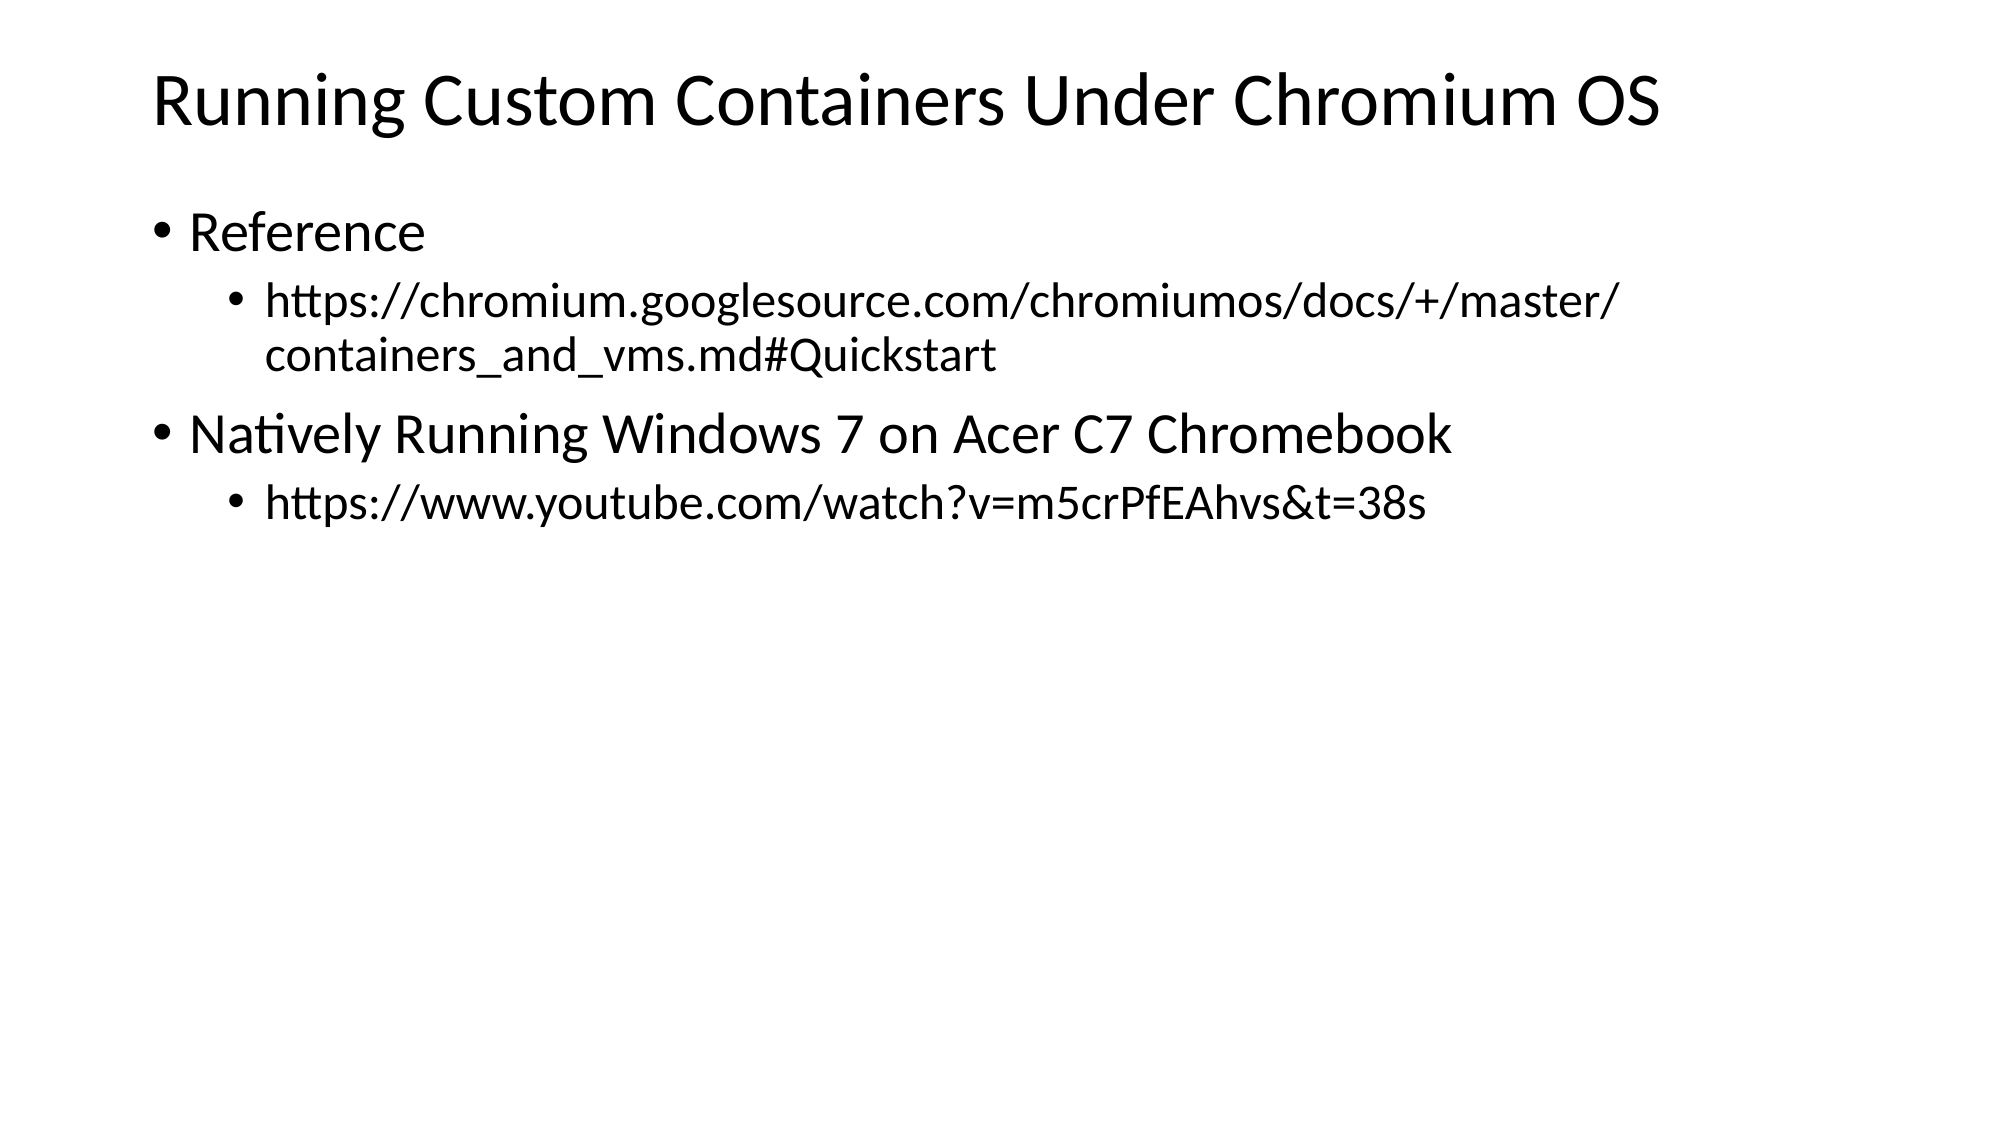

# Running Custom Containers Under Chromium OS
Reference
https://chromium.googlesource.com/chromiumos/docs/+/master/containers_and_vms.md#Quickstart
Natively Running Windows 7 on Acer C7 Chromebook
https://www.youtube.com/watch?v=m5crPfEAhvs&t=38s